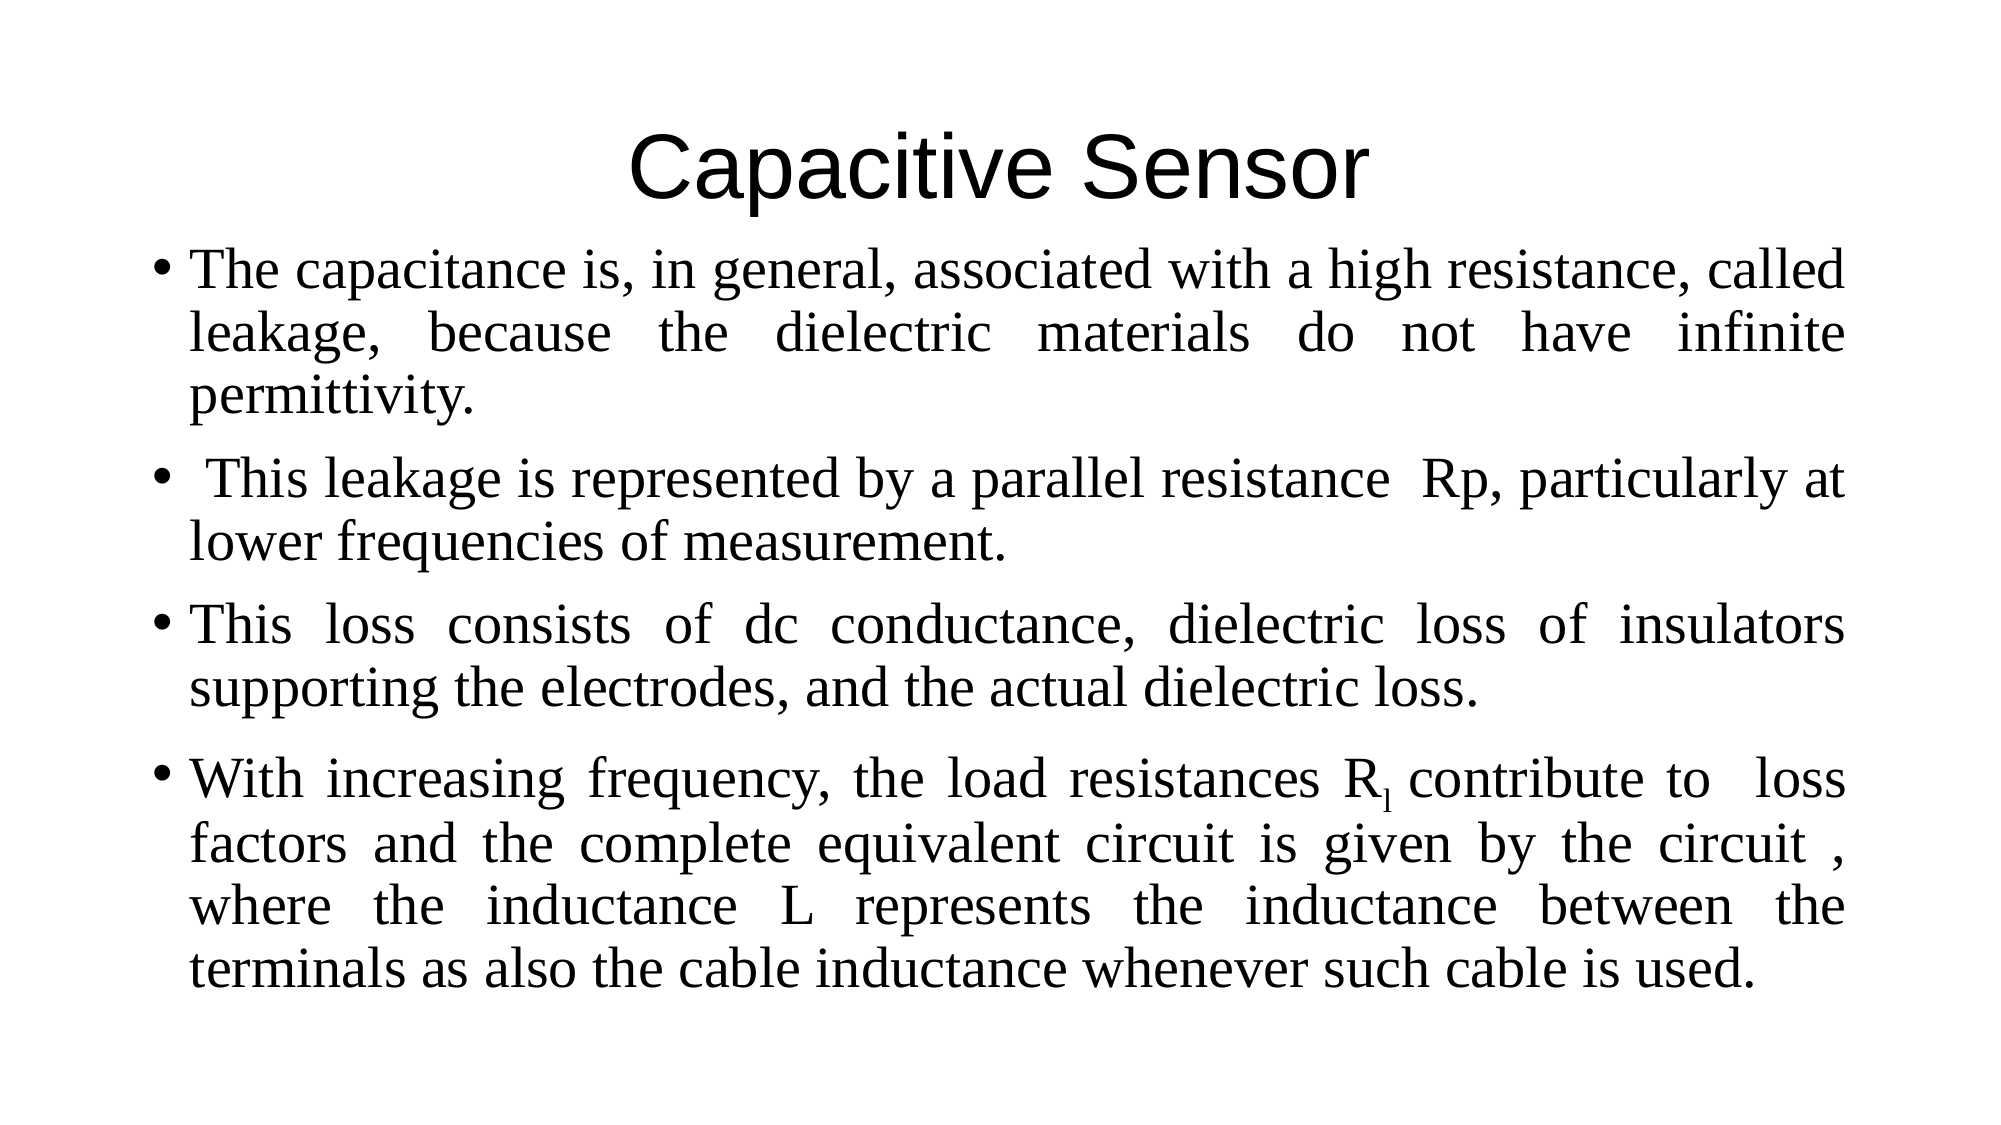

# Capacitive Sensor
The capacitance is, in general, associated with a high resistance, called leakage, because the dielectric materials do not have infinite permittivity.
 This leakage is represented by a parallel resistance  Rp, particularly at lower frequencies of measurement.
This loss consists of dc conductance, dielectric loss of insulators supporting the electrodes, and the actual dielectric loss.
With increasing frequency, the load resistances Rl contribute to  loss factors and the complete equivalent circuit is given by the circuit , where the inductance L represents the inductance between the terminals as also the cable inductance whenever such cable is used.